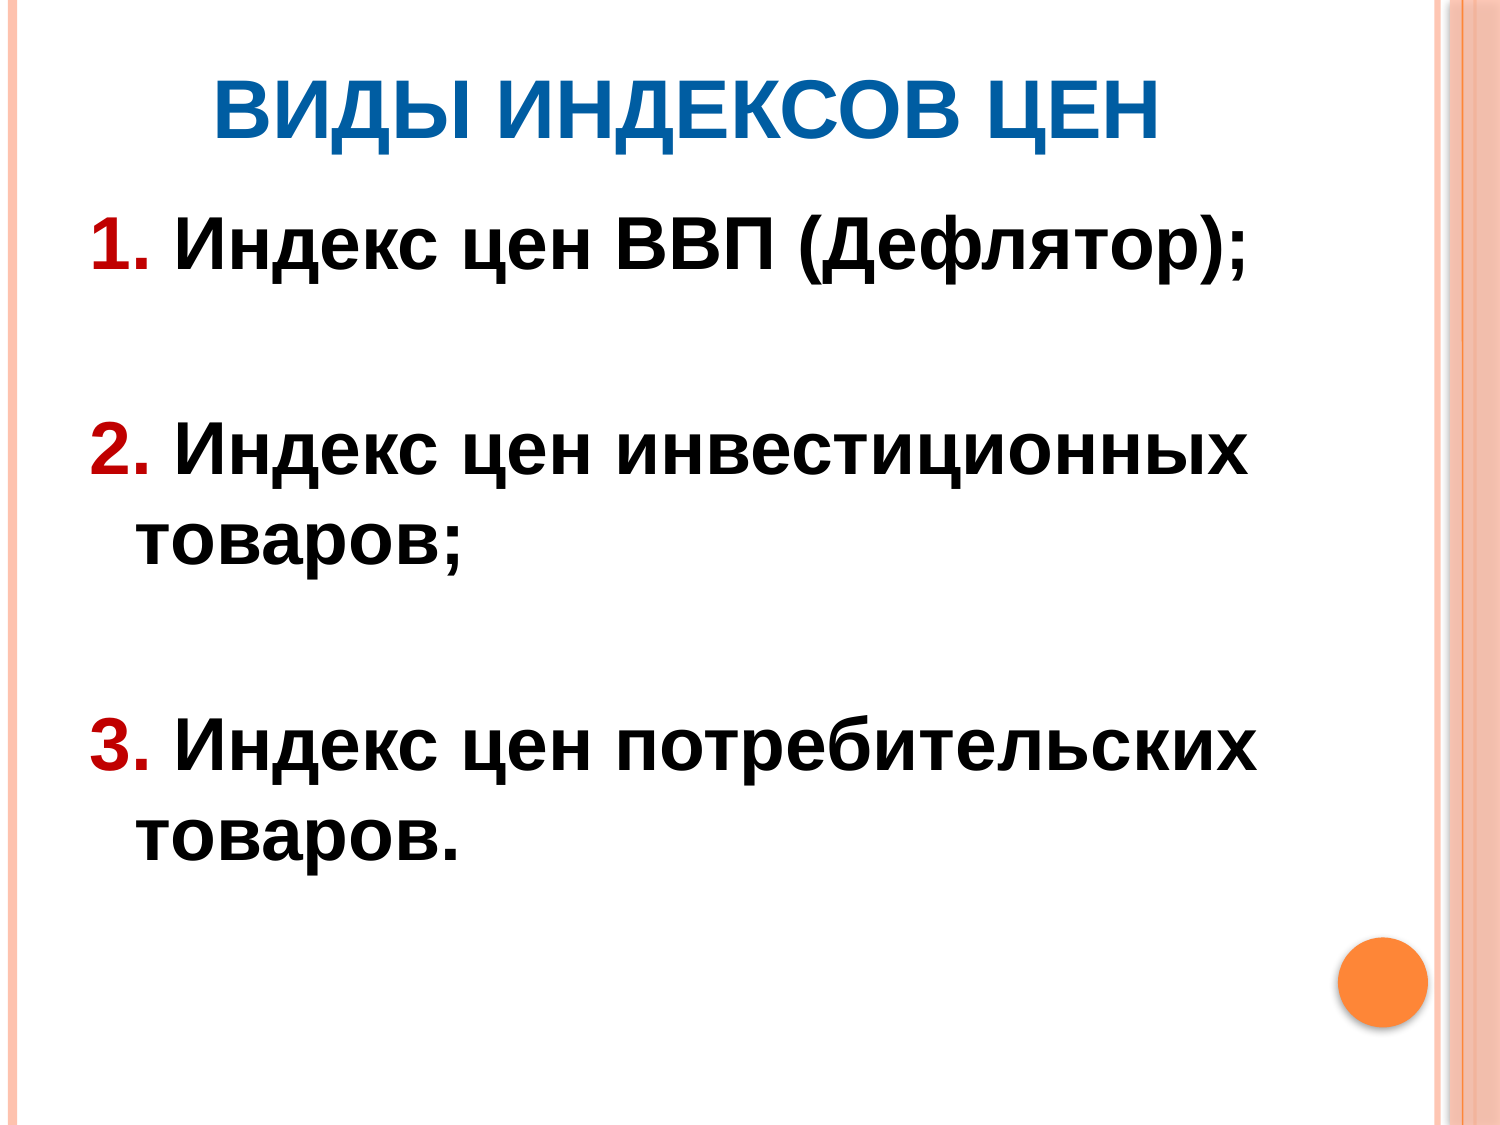

# Виды индексов цен
1. Индекс цен ВВП (Дефлятор);

2. Индекс цен инвестиционных товаров;

3. Индекс цен потребительских товаров.